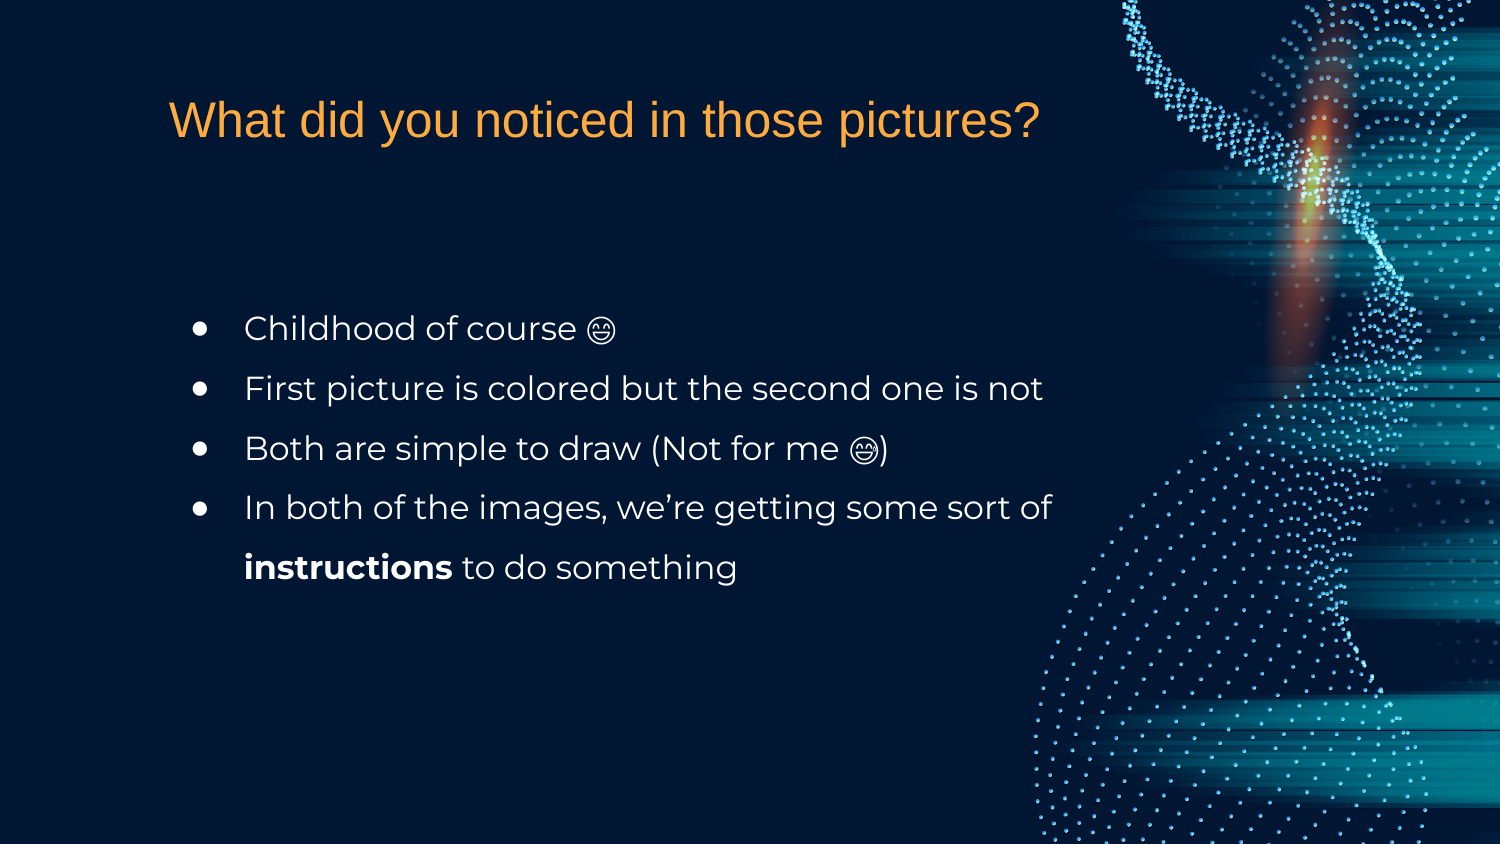

# What did you noticed in those pictures?
Childhood of course 😄
First picture is colored but the second one is not
Both are simple to draw (Not for me 😅)
In both of the images, we’re getting some sort of instructions to do something